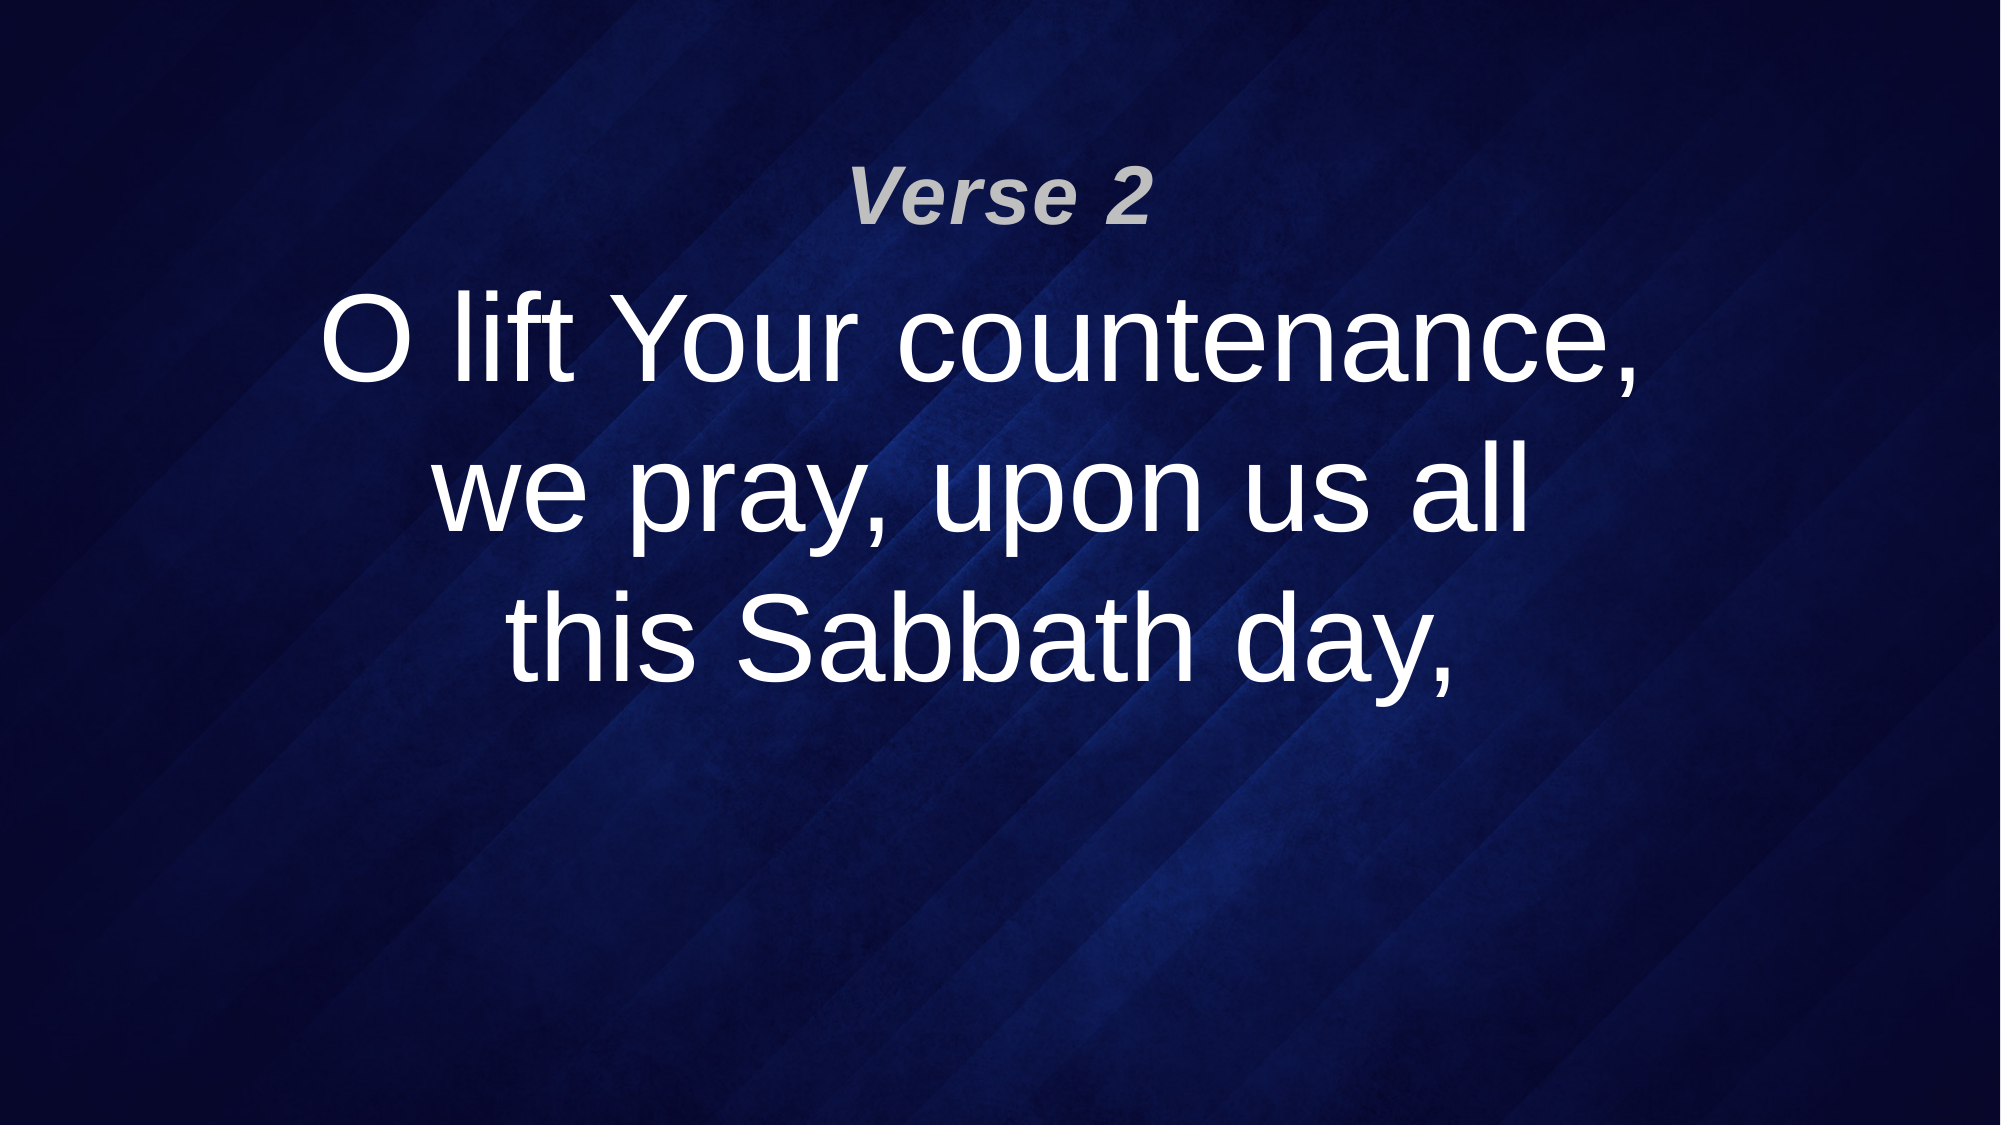

Verse 2
# O lift Your countenance, we pray, upon us all this Sabbath day,